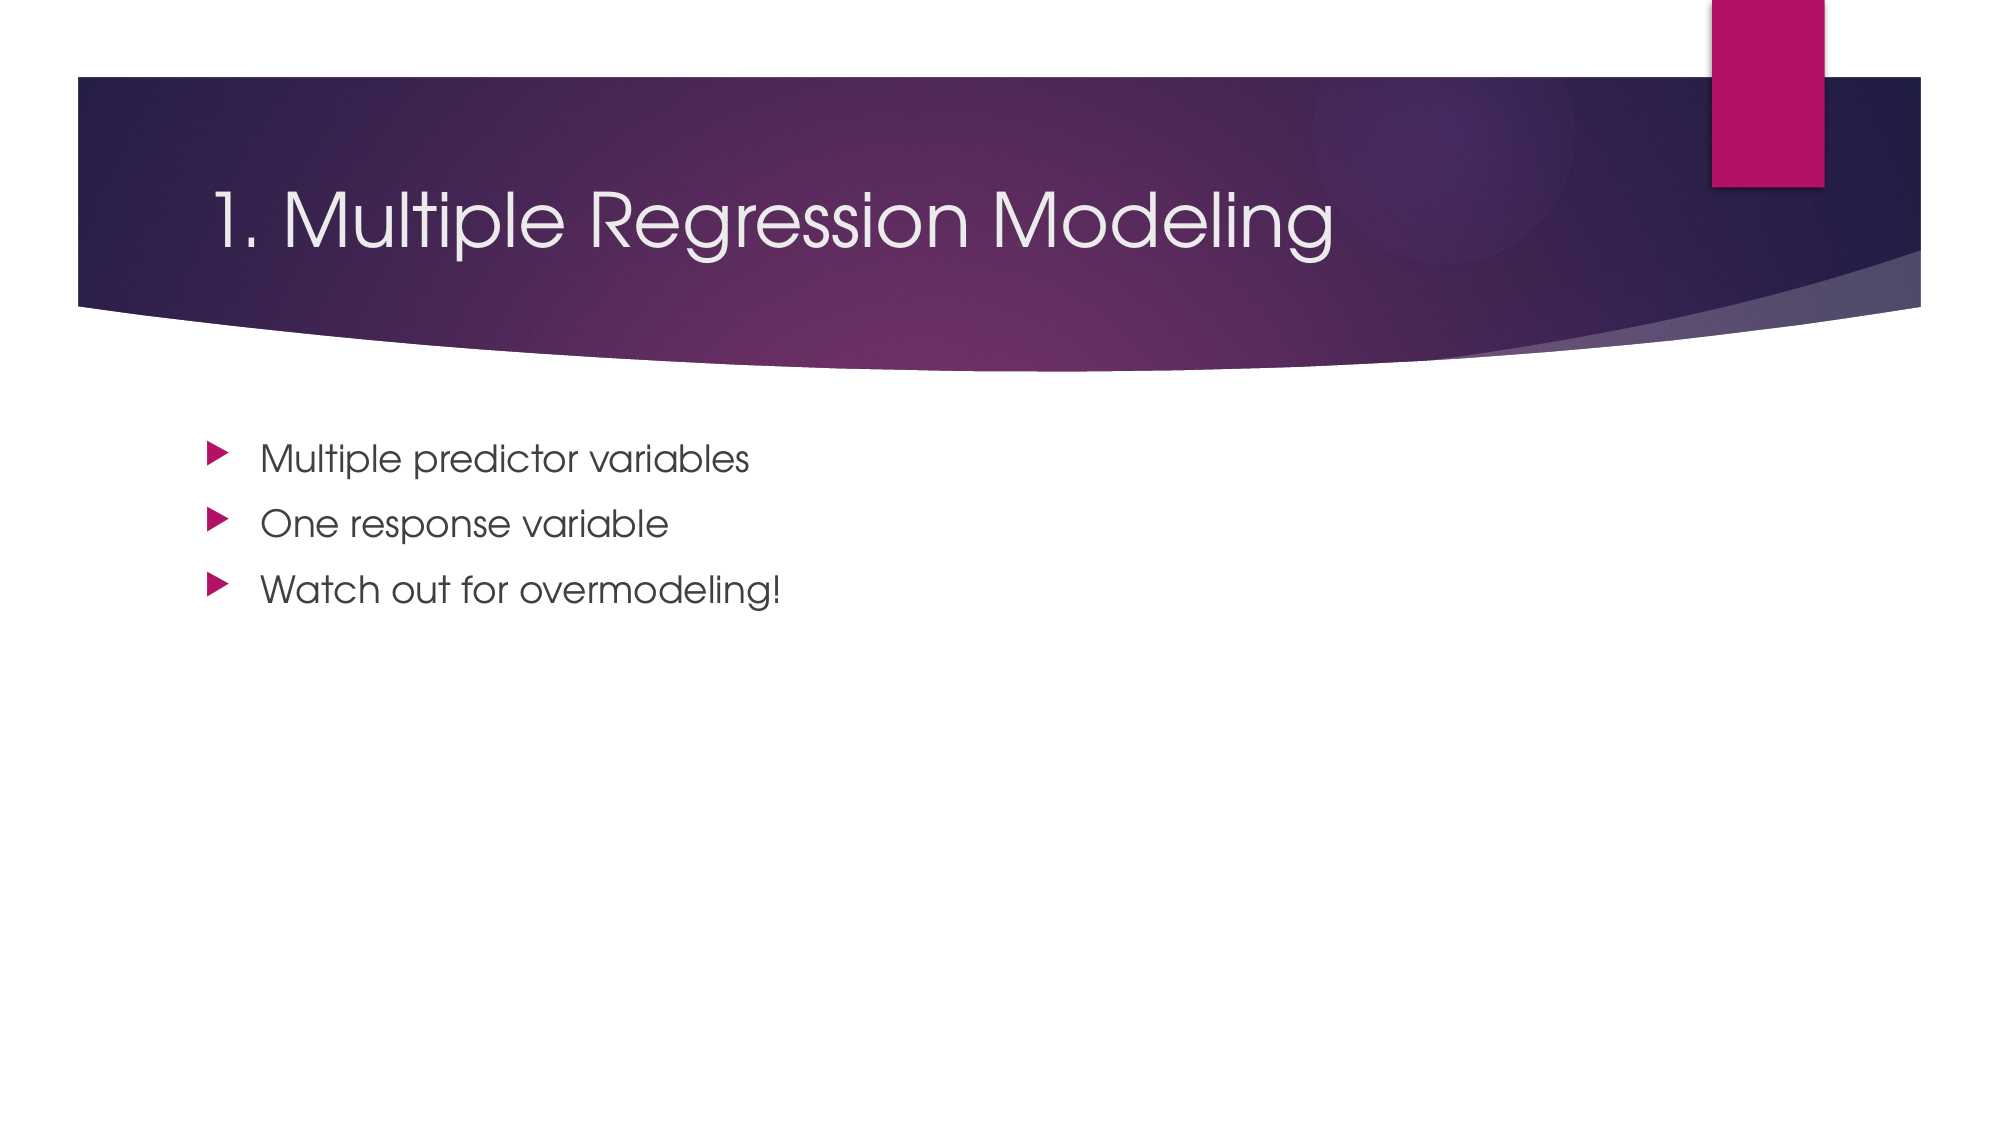

# 1. Multiple Regression Modeling
Multiple predictor variables
One response variable
Watch out for overmodeling!